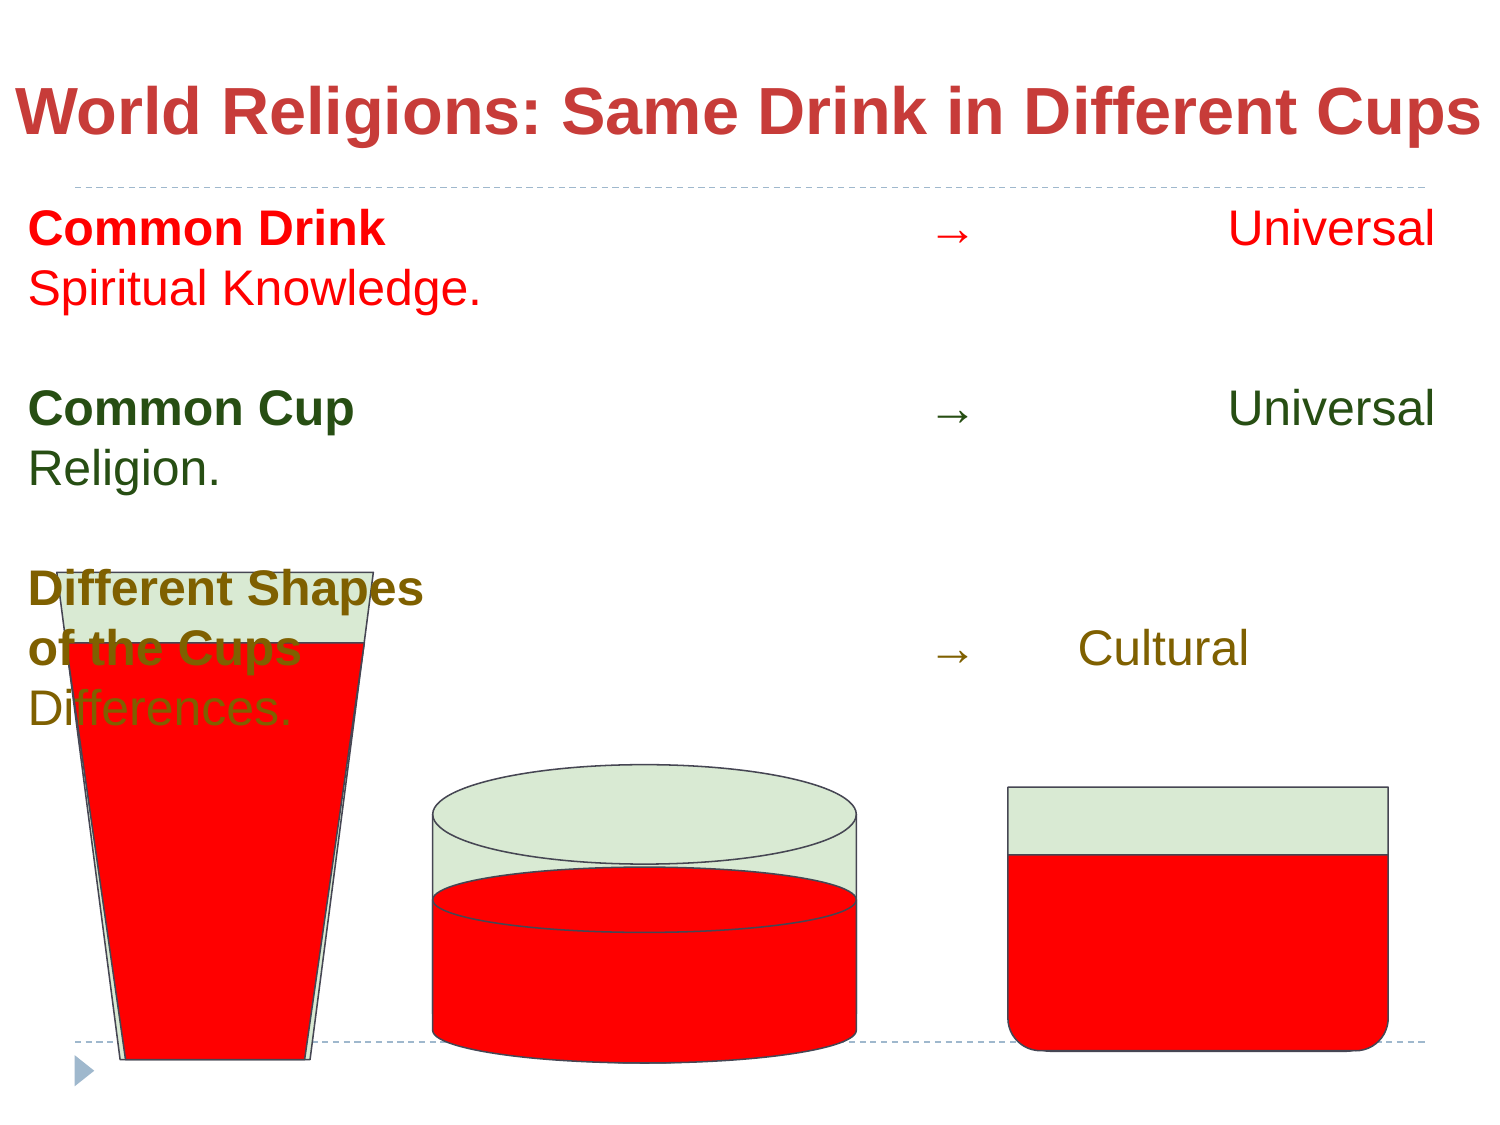

# World Religions: Same Drink in Different Cups
Common Drink 				→ 		Universal Spiritual Knowledge.

Common Cup 				→ 		Universal Religion.

Different Shapes
of the Cups 					→  	Cultural Differences.